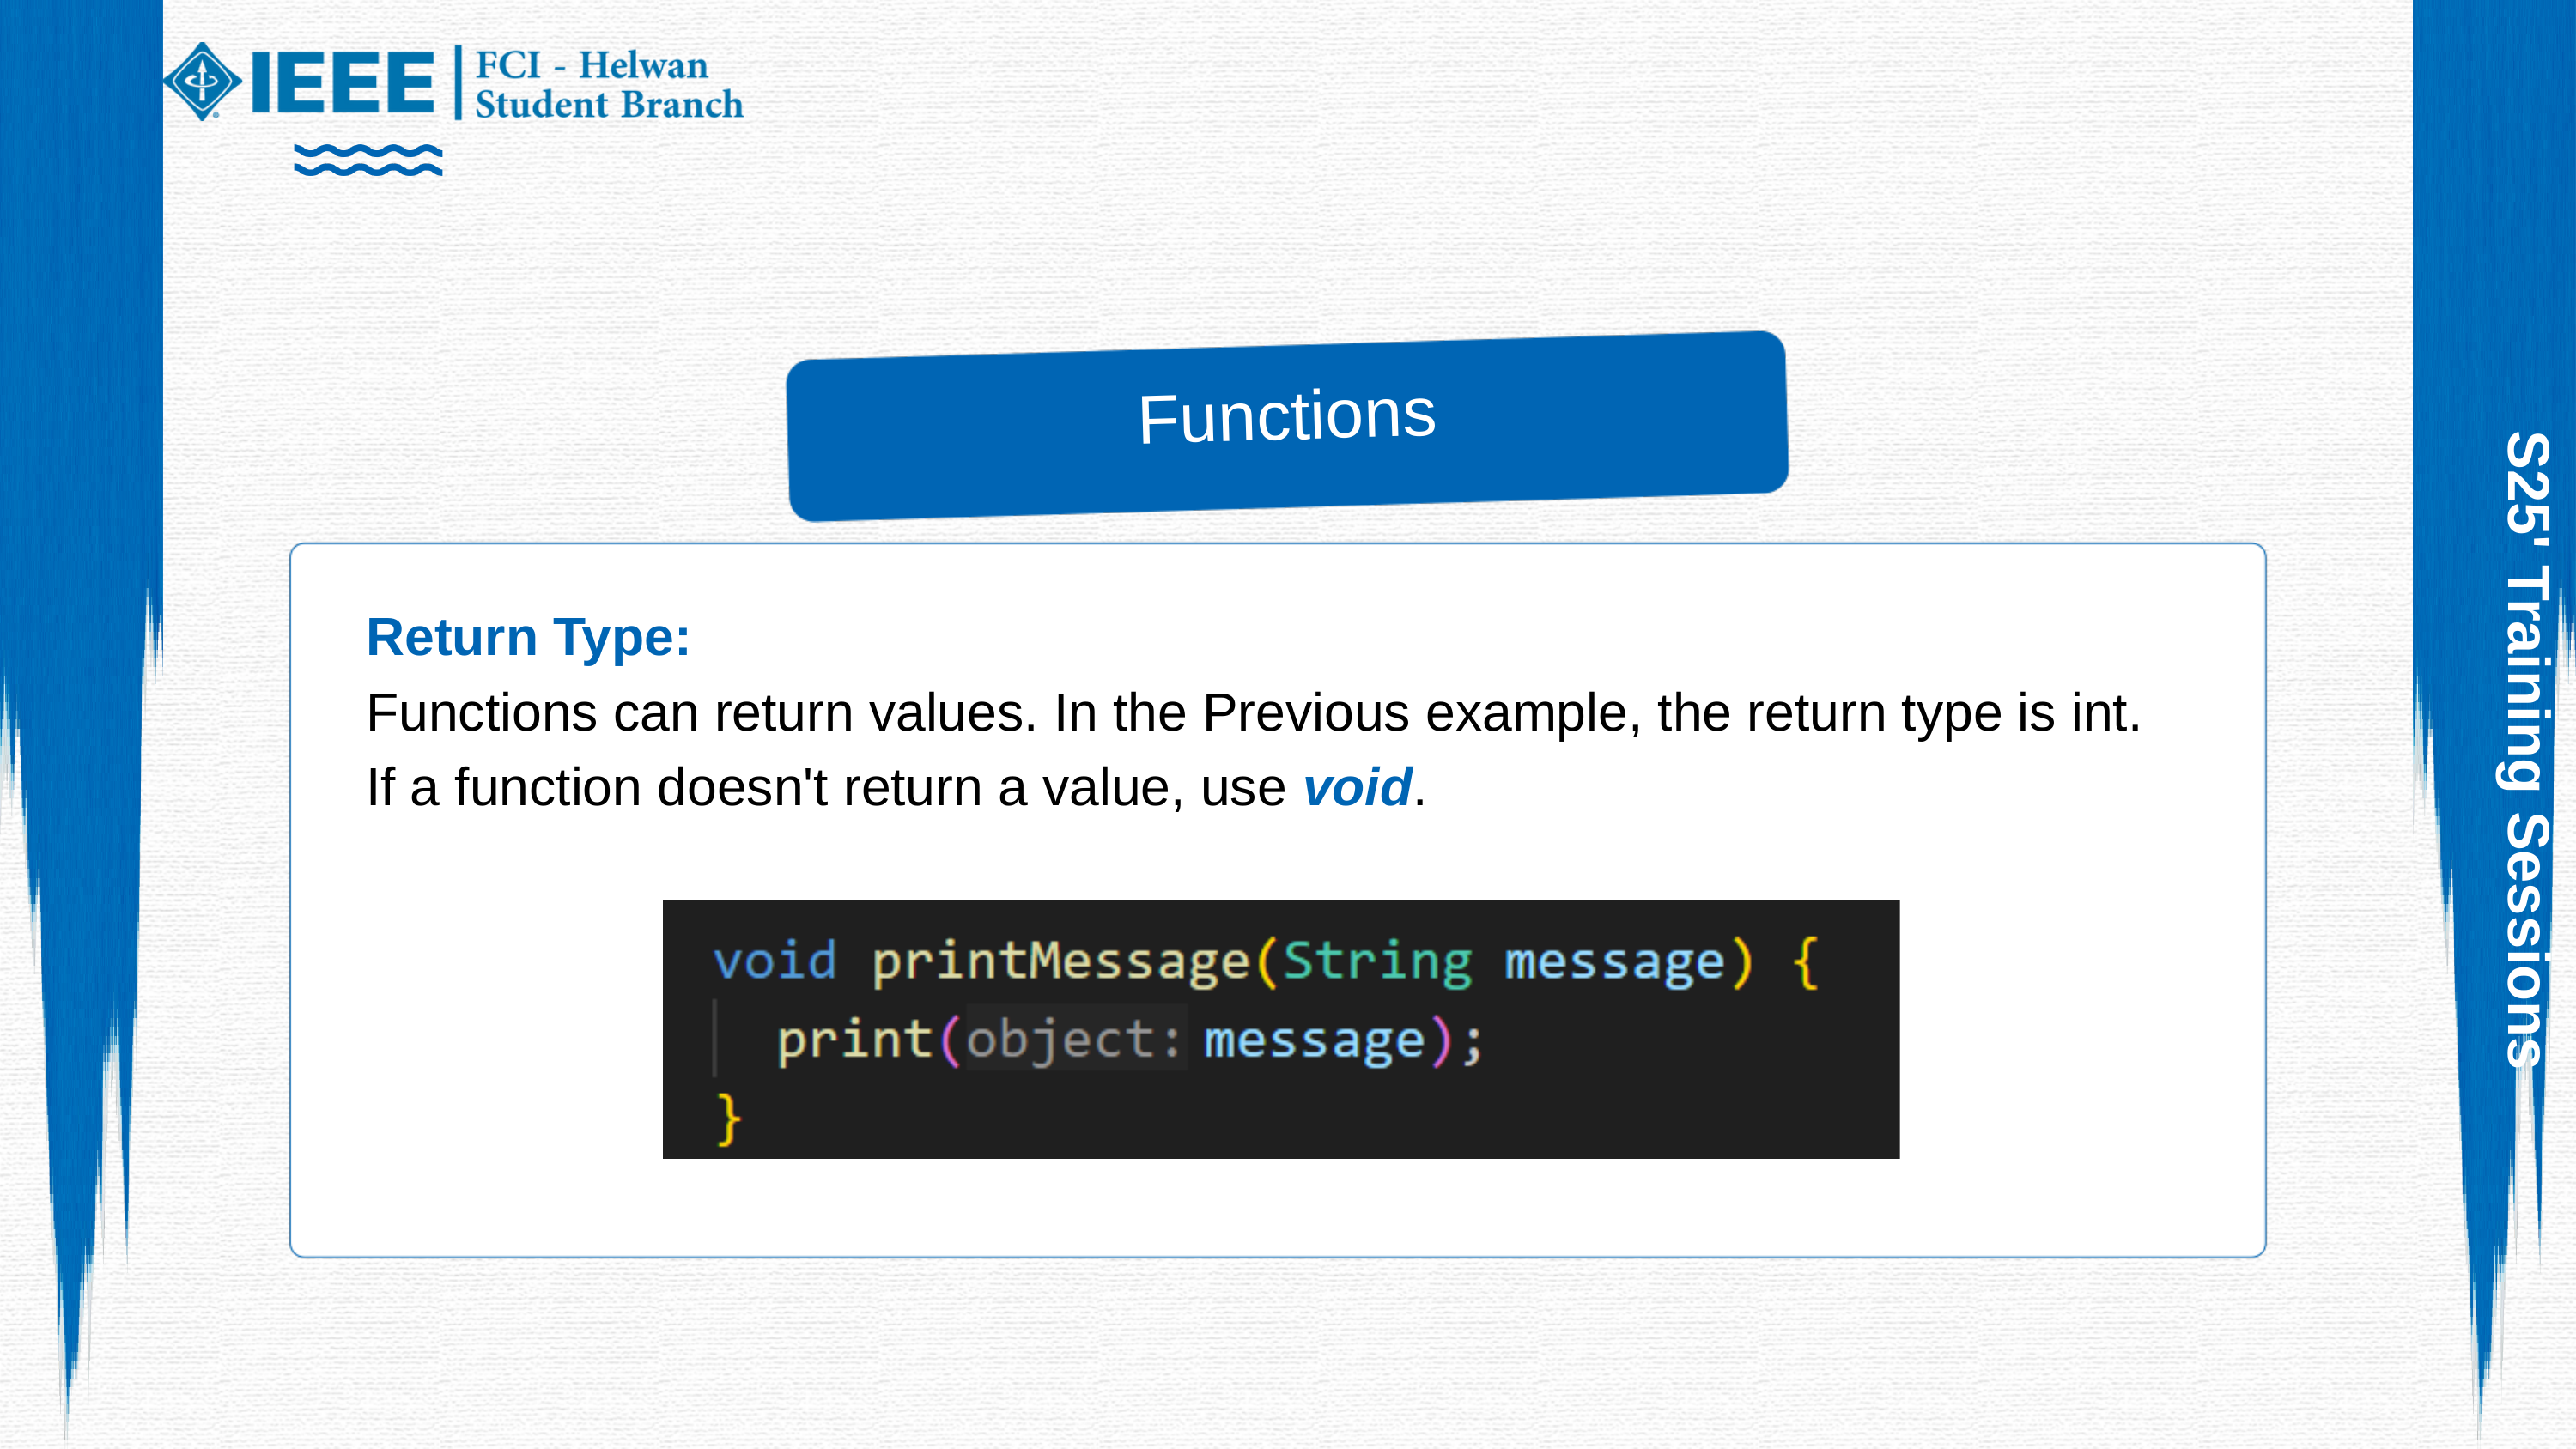

Functions

Return Type:
Functions can return values. In the Previous example, the return type is int.
If a function doesn't return a value, use void.

S25' Training Sessions